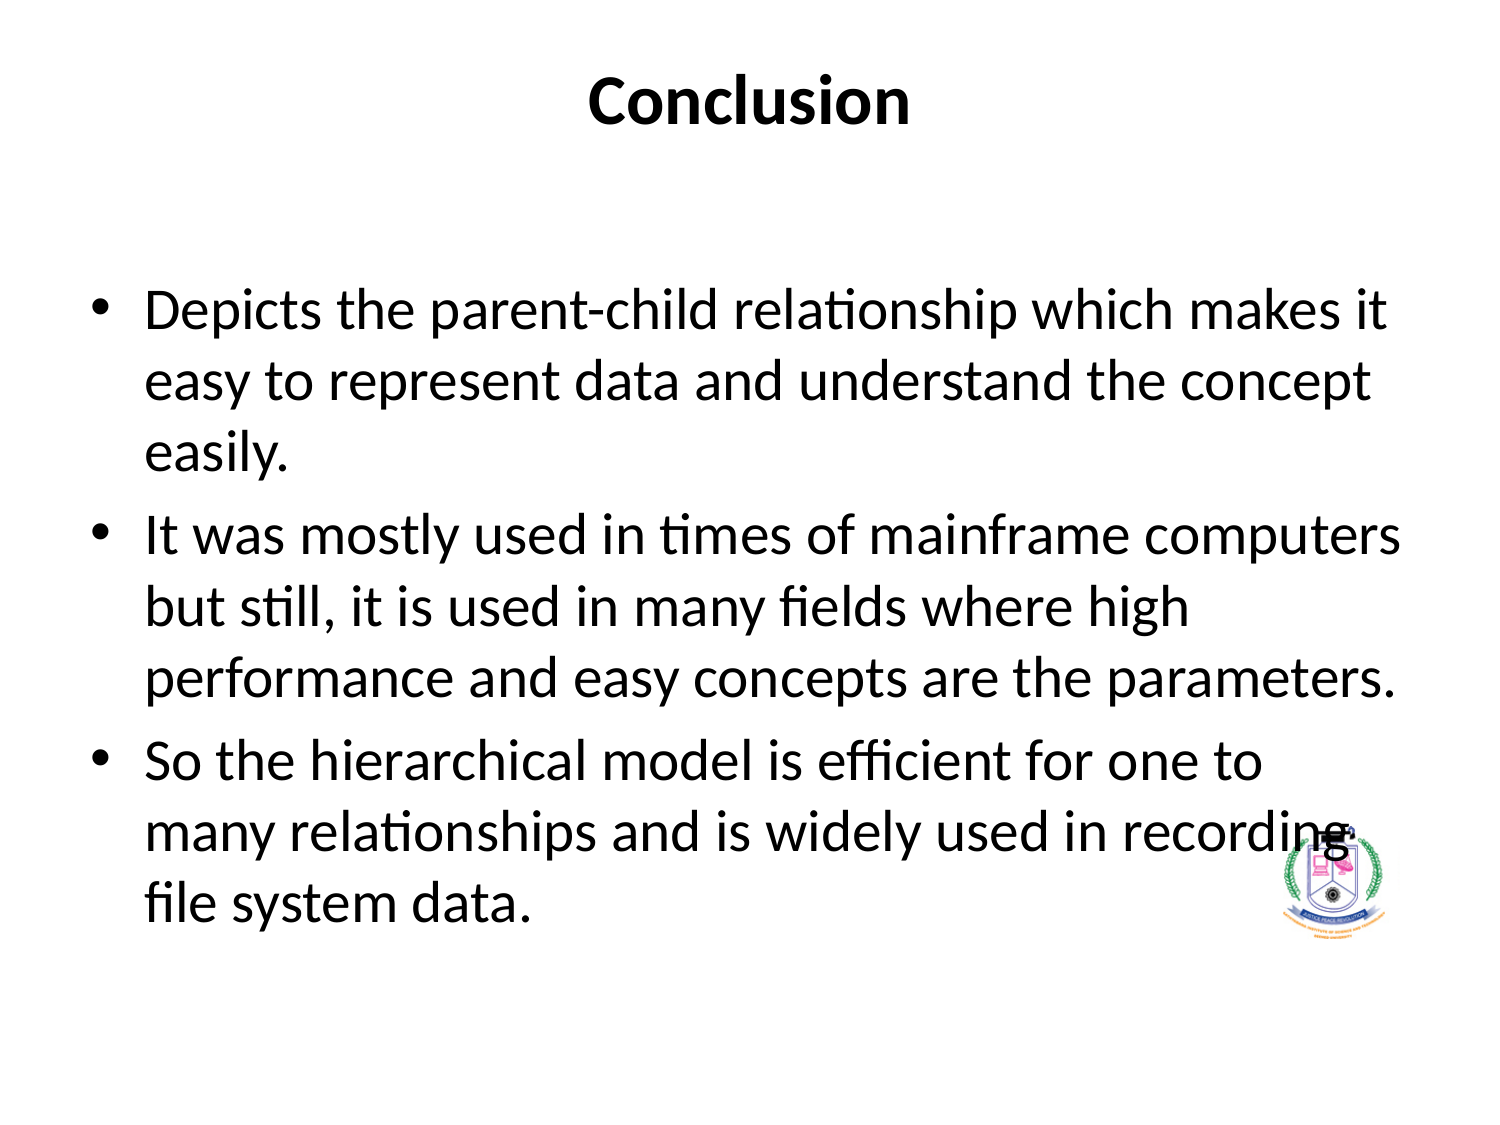

# Conclusion
Depicts the parent-child relationship which makes it easy to represent data and understand the concept easily.
It was mostly used in times of mainframe computers but still, it is used in many fields where high performance and easy concepts are the parameters.
So the hierarchical model is efficient for one to many relationships and is widely used in recording file system data.